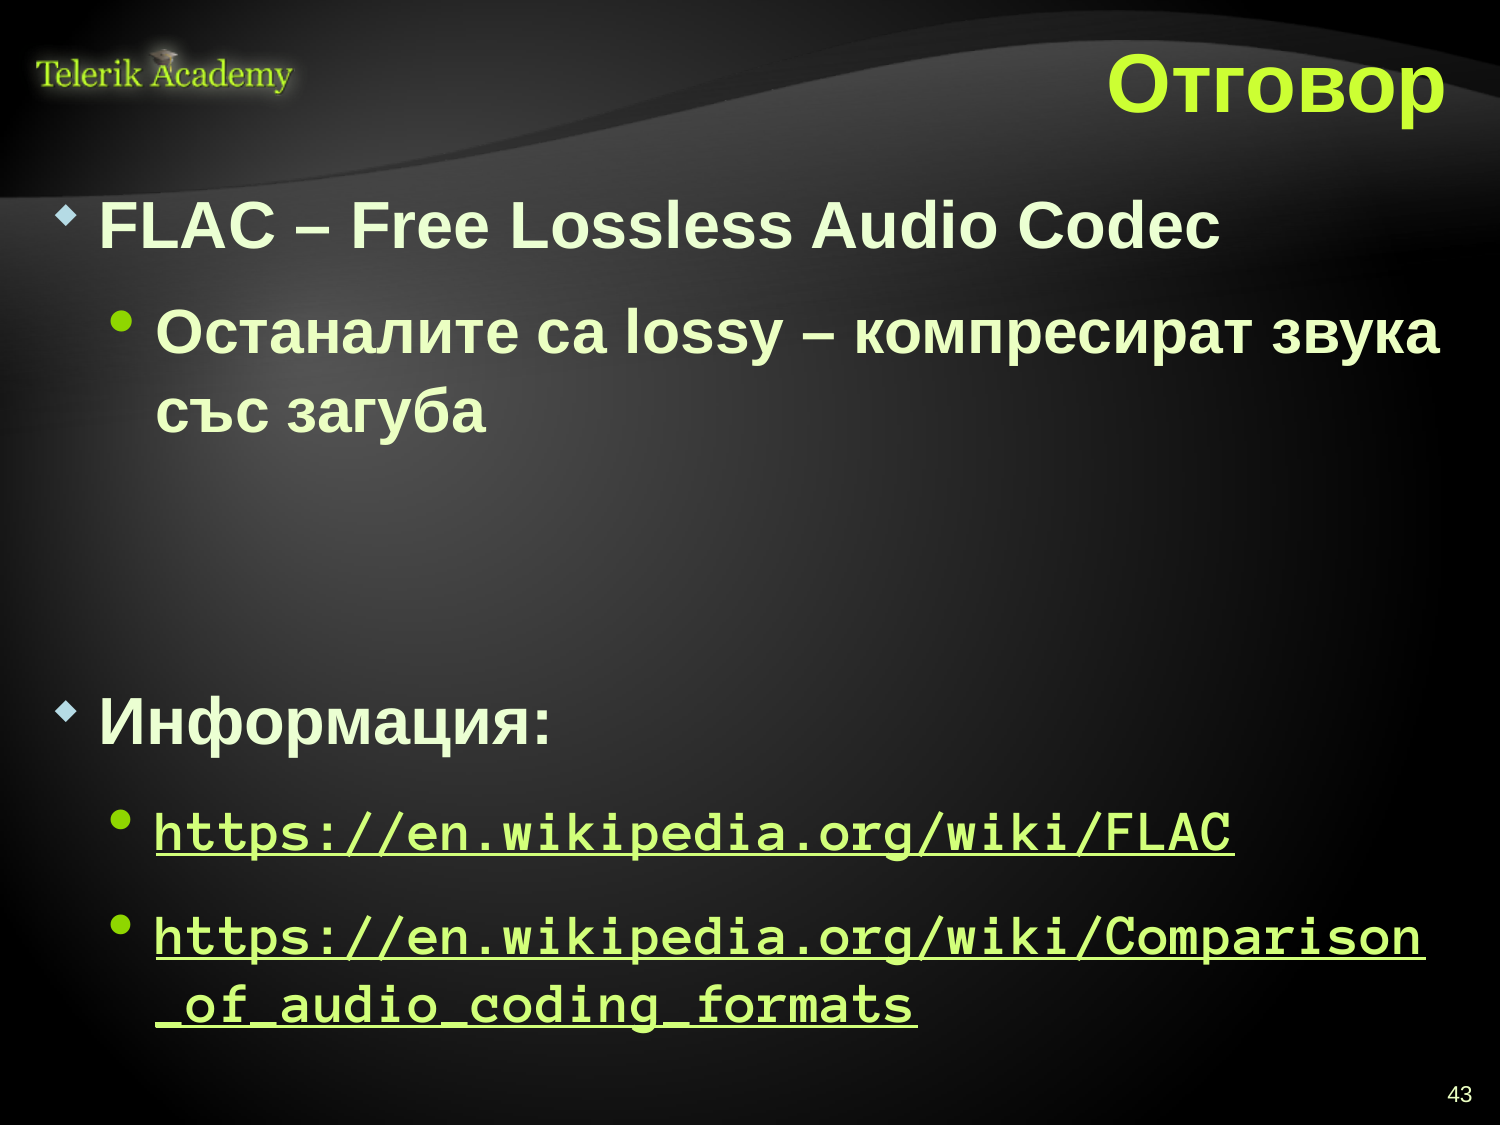

# Отговор
FLAC – Free Lossless Audio Codec
Останалите са lossy – компресират звука със загуба

Информация:
https://en.wikipedia.org/wiki/FLAC
https://en.wikipedia.org/wiki/Comparison_of_audio_coding_formats
43